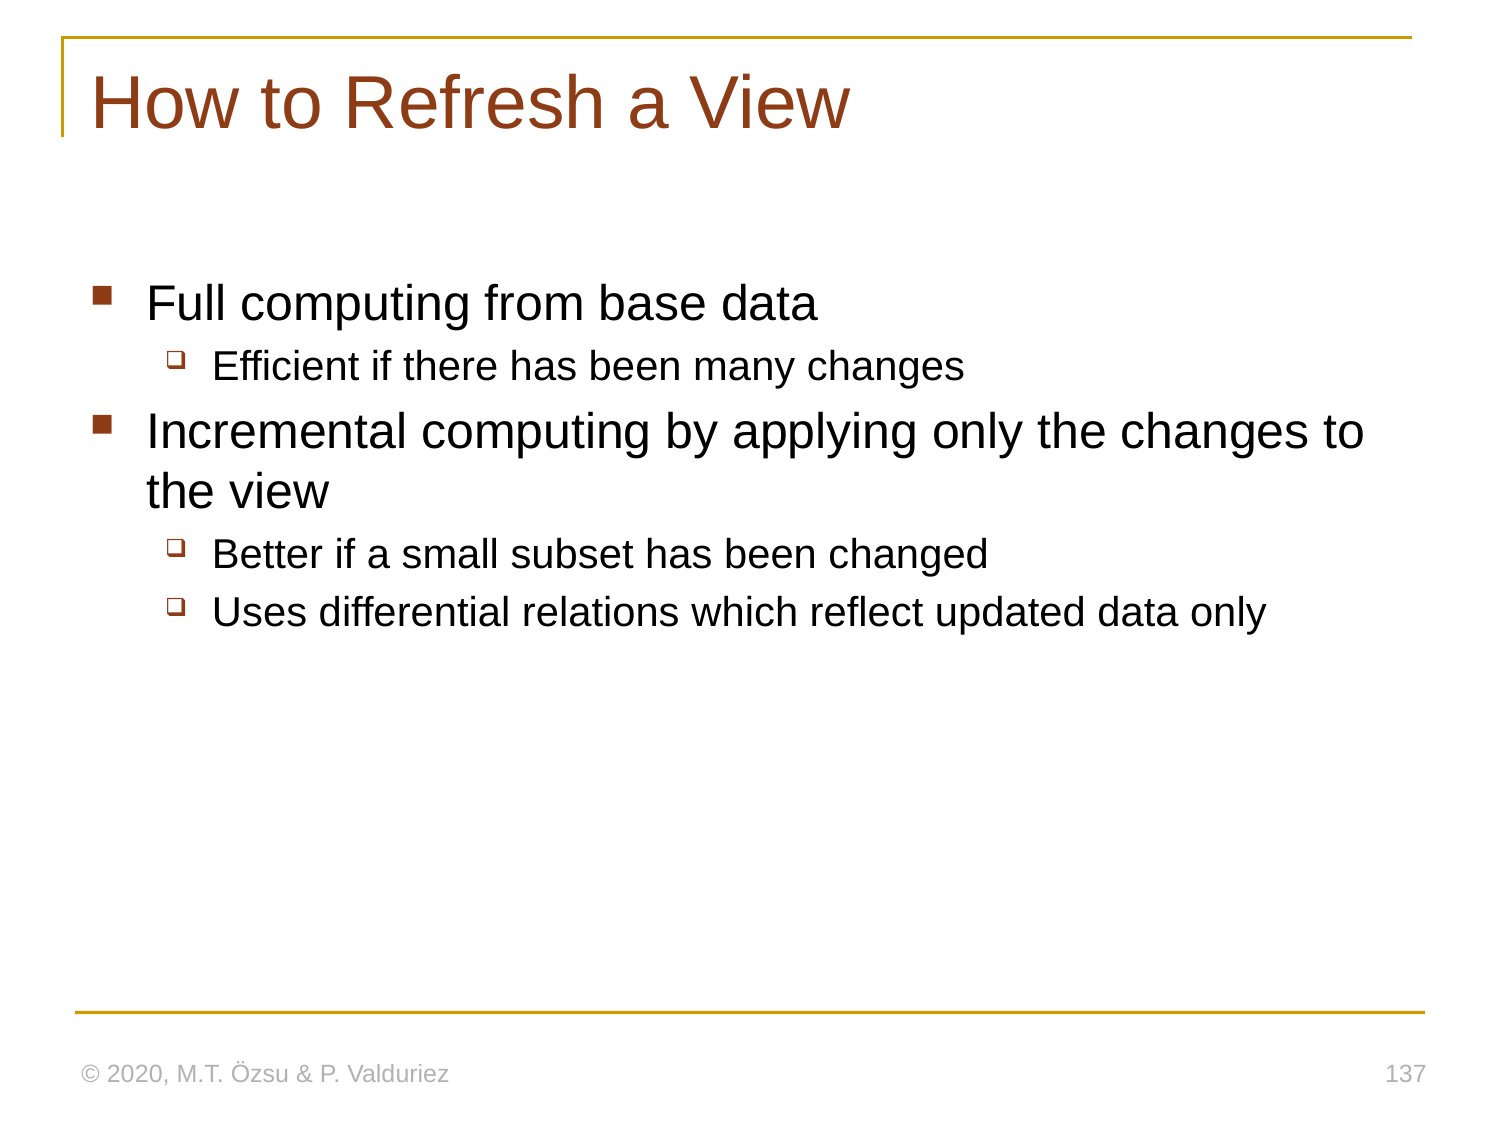

# How to Refresh a View
Full computing from base data
Efficient if there has been many changes
Incremental computing by applying only the changes to the view
Better if a small subset has been changed
Uses differential relations which reflect updated data only

© 2020, M.T. Özsu & P. Valduriez
137